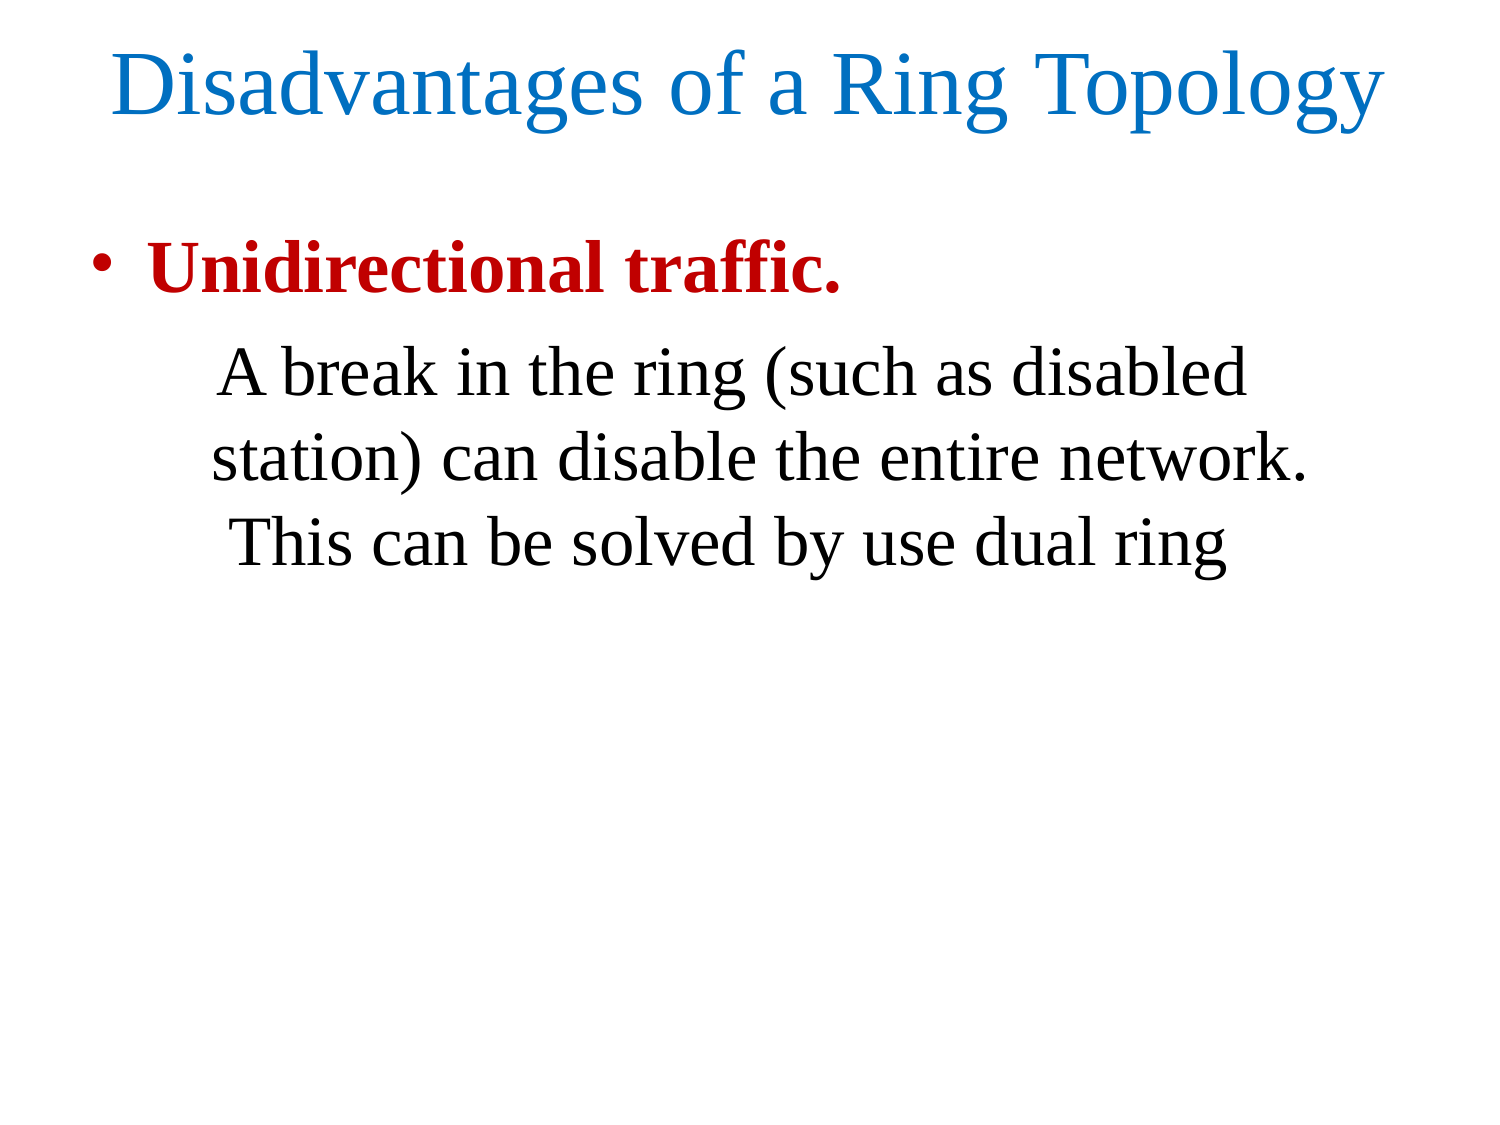

# Disadvantages of a Ring Topology
Unidirectional traffic.
A break in the ring (such as disabled  station) can disable the entire network.  This can be solved by use dual ring